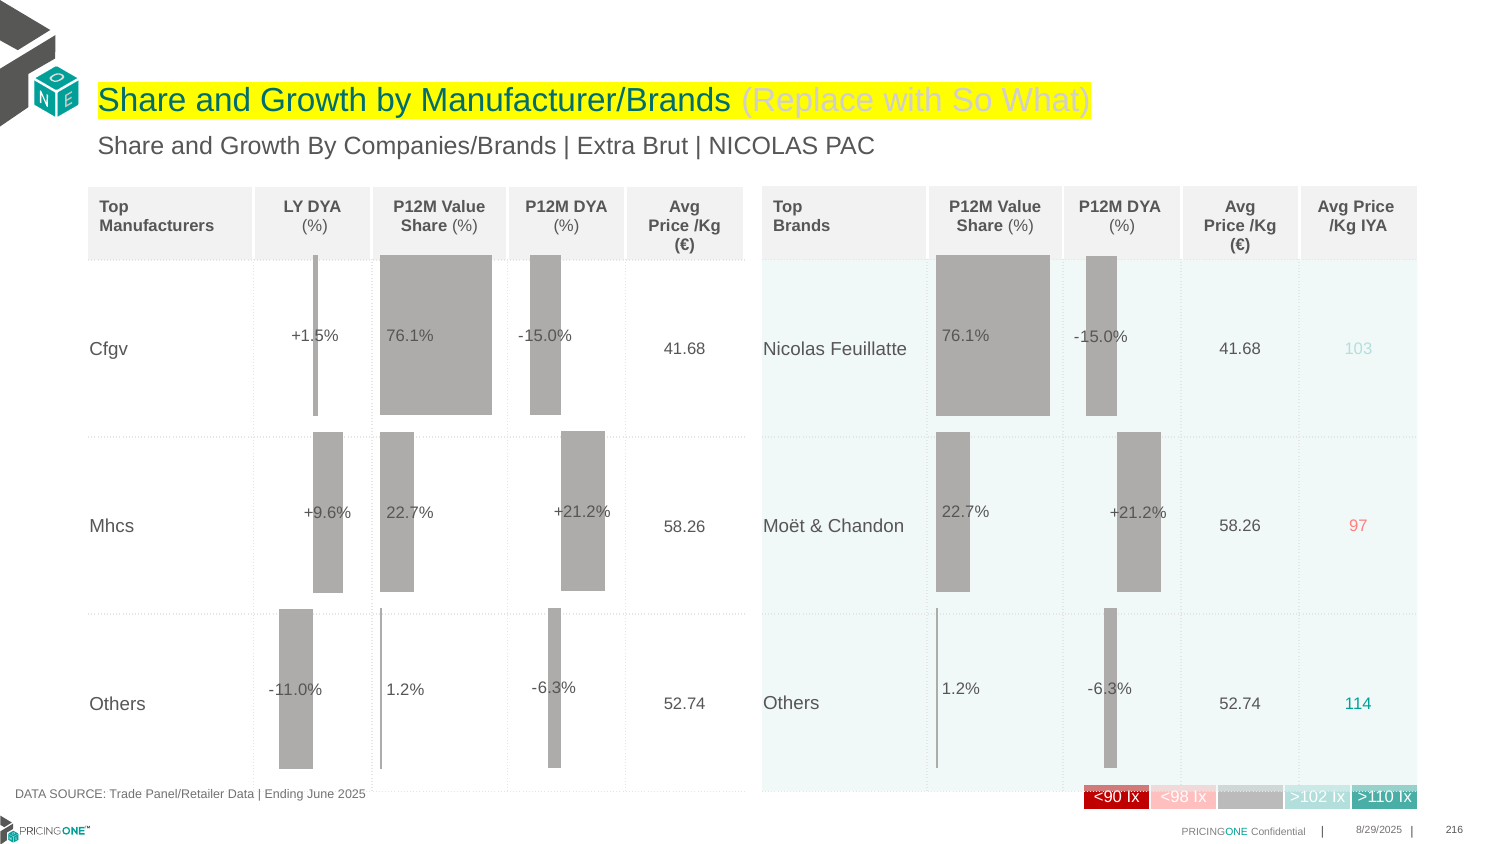

# Share and Growth by Manufacturer/Brands (Replace with So What)

Share and Growth By Companies/Brands | Extra Brut | NICOLAS PAC
| Top Brands | P12M Value Share (%) | P12M DYA (%) | Avg Price /Kg (€) | Avg Price /Kg IYA |
| --- | --- | --- | --- | --- |
| Nicolas Feuillatte |  |  | 41.68 | 103 |
| Moët & Chandon |  |  | 58.26 | 97 |
| Others |  |  | 52.74 | 114 |
| Top Manufacturers | LY DYA (%) | P12M Value Share (%) | P12M DYA (%) | Avg Price /Kg (€) |
| --- | --- | --- | --- | --- |
| Cfgv |  |  |  | 41.68 |
| Mhcs |  |  |  | 58.26 |
| Others |  |  |  | 52.74 |

### Chart

| Category | Share DYA P12M |
|---|---|
| None | -0.14960920221154794 |

### Chart

| Category | Value Share P12M |
|---|---|
| None | 0.7606977050381539 |

### Chart

| Category | Share DYA LY |
|---|---|
| None | 0.01471007991938622 |

### Chart

| Category | Value Share |
|---|---|
| None | 0.7606977050381539 |

### Chart

| Category | Share DYA |
|---|---|
| None | -0.14960920221154794 |
DATA SOURCE: Trade Panel/Retailer Data | Ending June 2025
| <90 Ix | <98 Ix |  | >102 Ix | >110 Ix |
| --- | --- | --- | --- | --- |

8/29/2025
216